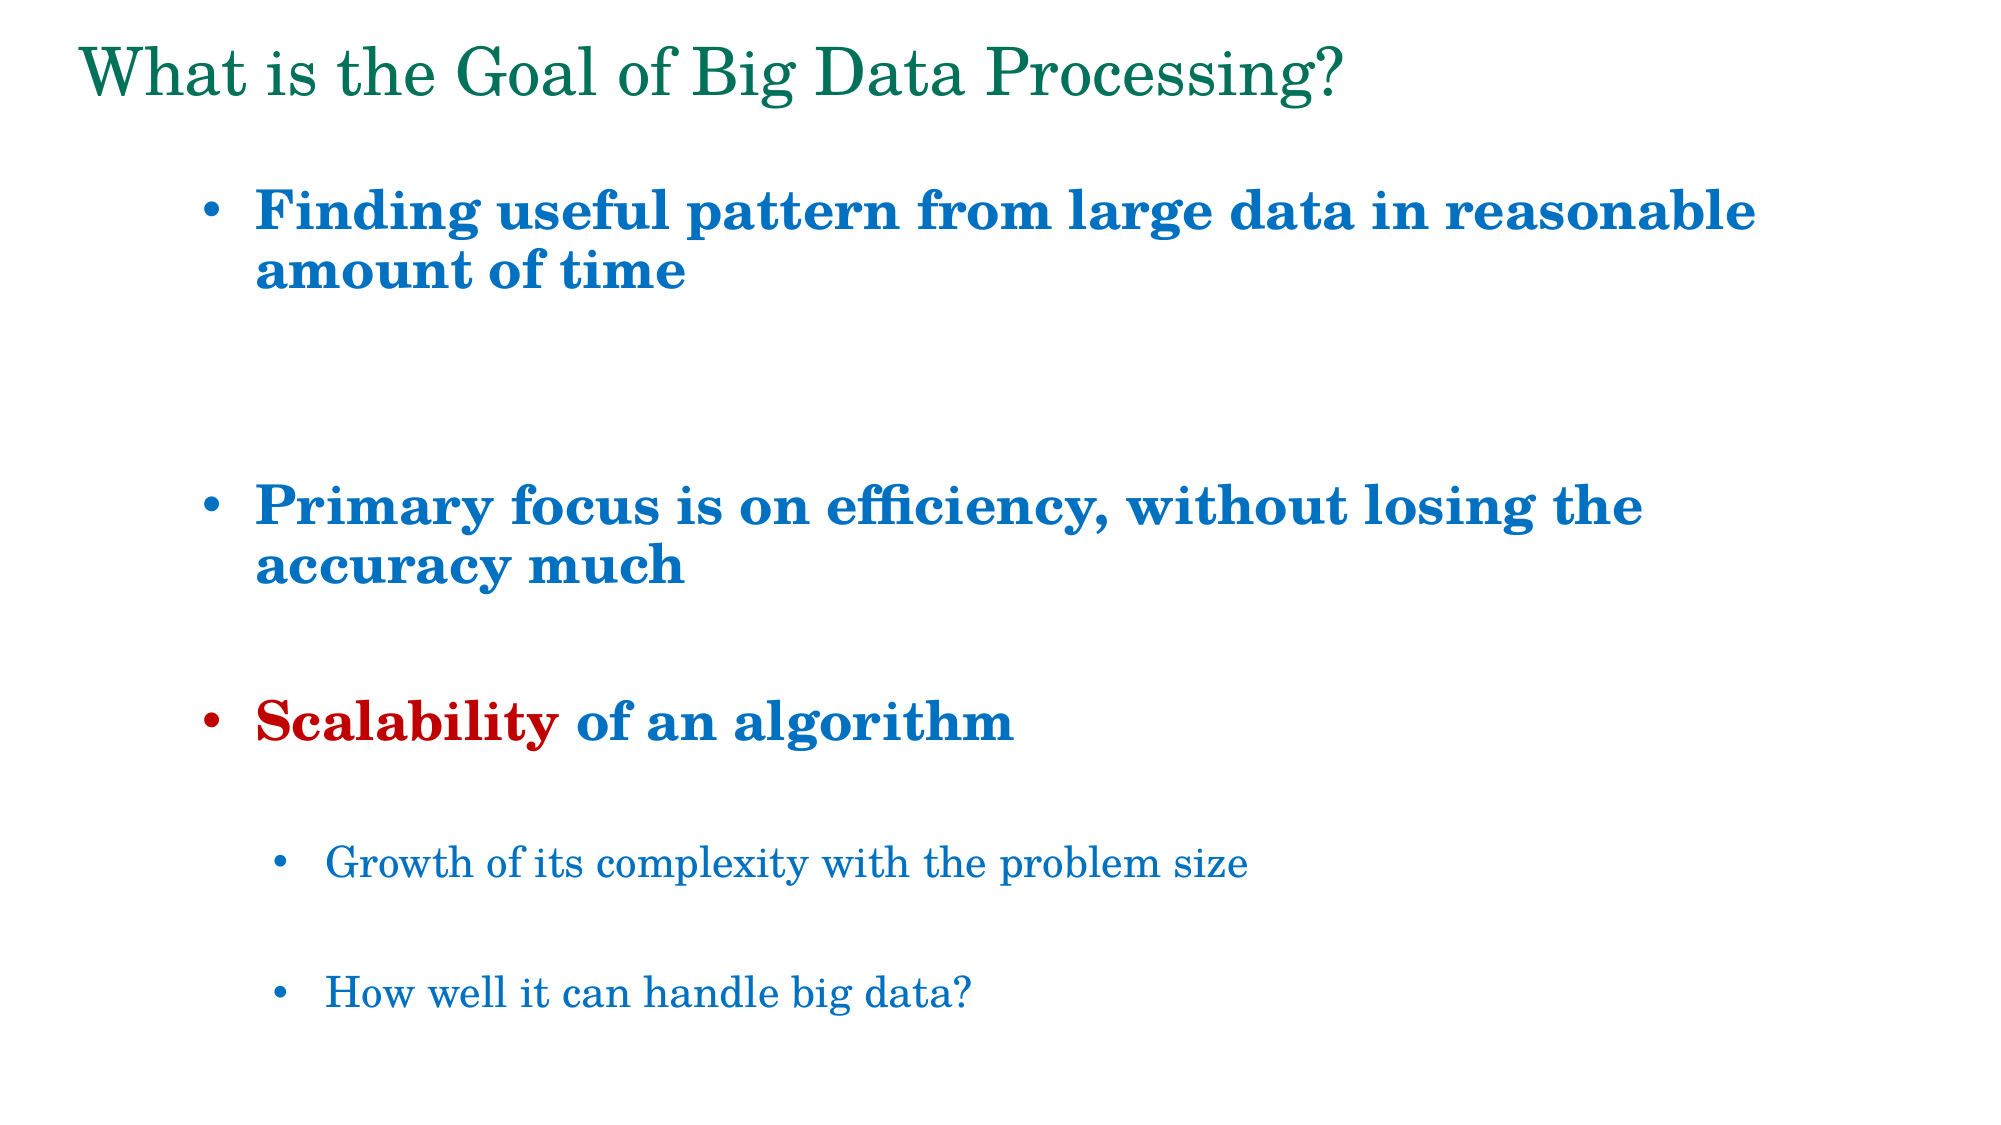

# What is the Goal of Big Data Processing?
Finding useful pattern from large data in reasonable amount of time

Primary focus is on efficiency, without losing the accuracy much

Scalability of an algorithm

Growth of its complexity with the problem size

How well it can handle big data?